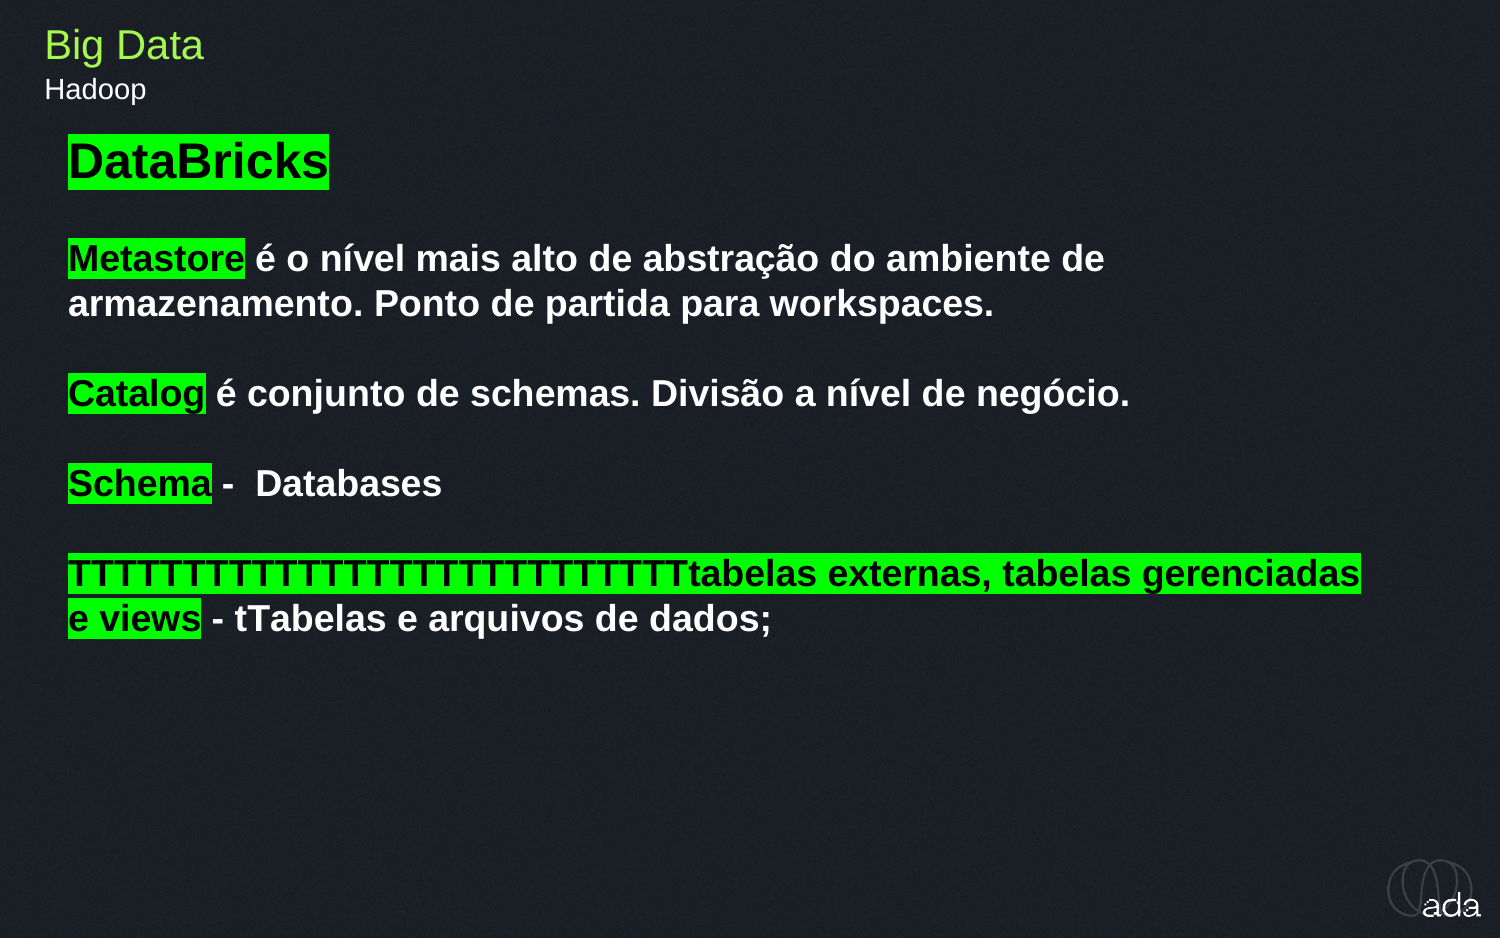

Big Data
Hadoop
DataBricks

Metastore é o nível mais alto de abstração do ambiente de armazenamento. Ponto de partida para workspaces.

Catalog é conjunto de schemas. Divisão a nível de negócio.

Schema -  Databases

TTTTTTTTTTTTTTTTTTTTTTTTTTTtabelas externas, tabelas gerenciadas e views - tTabelas e arquivos de dados;